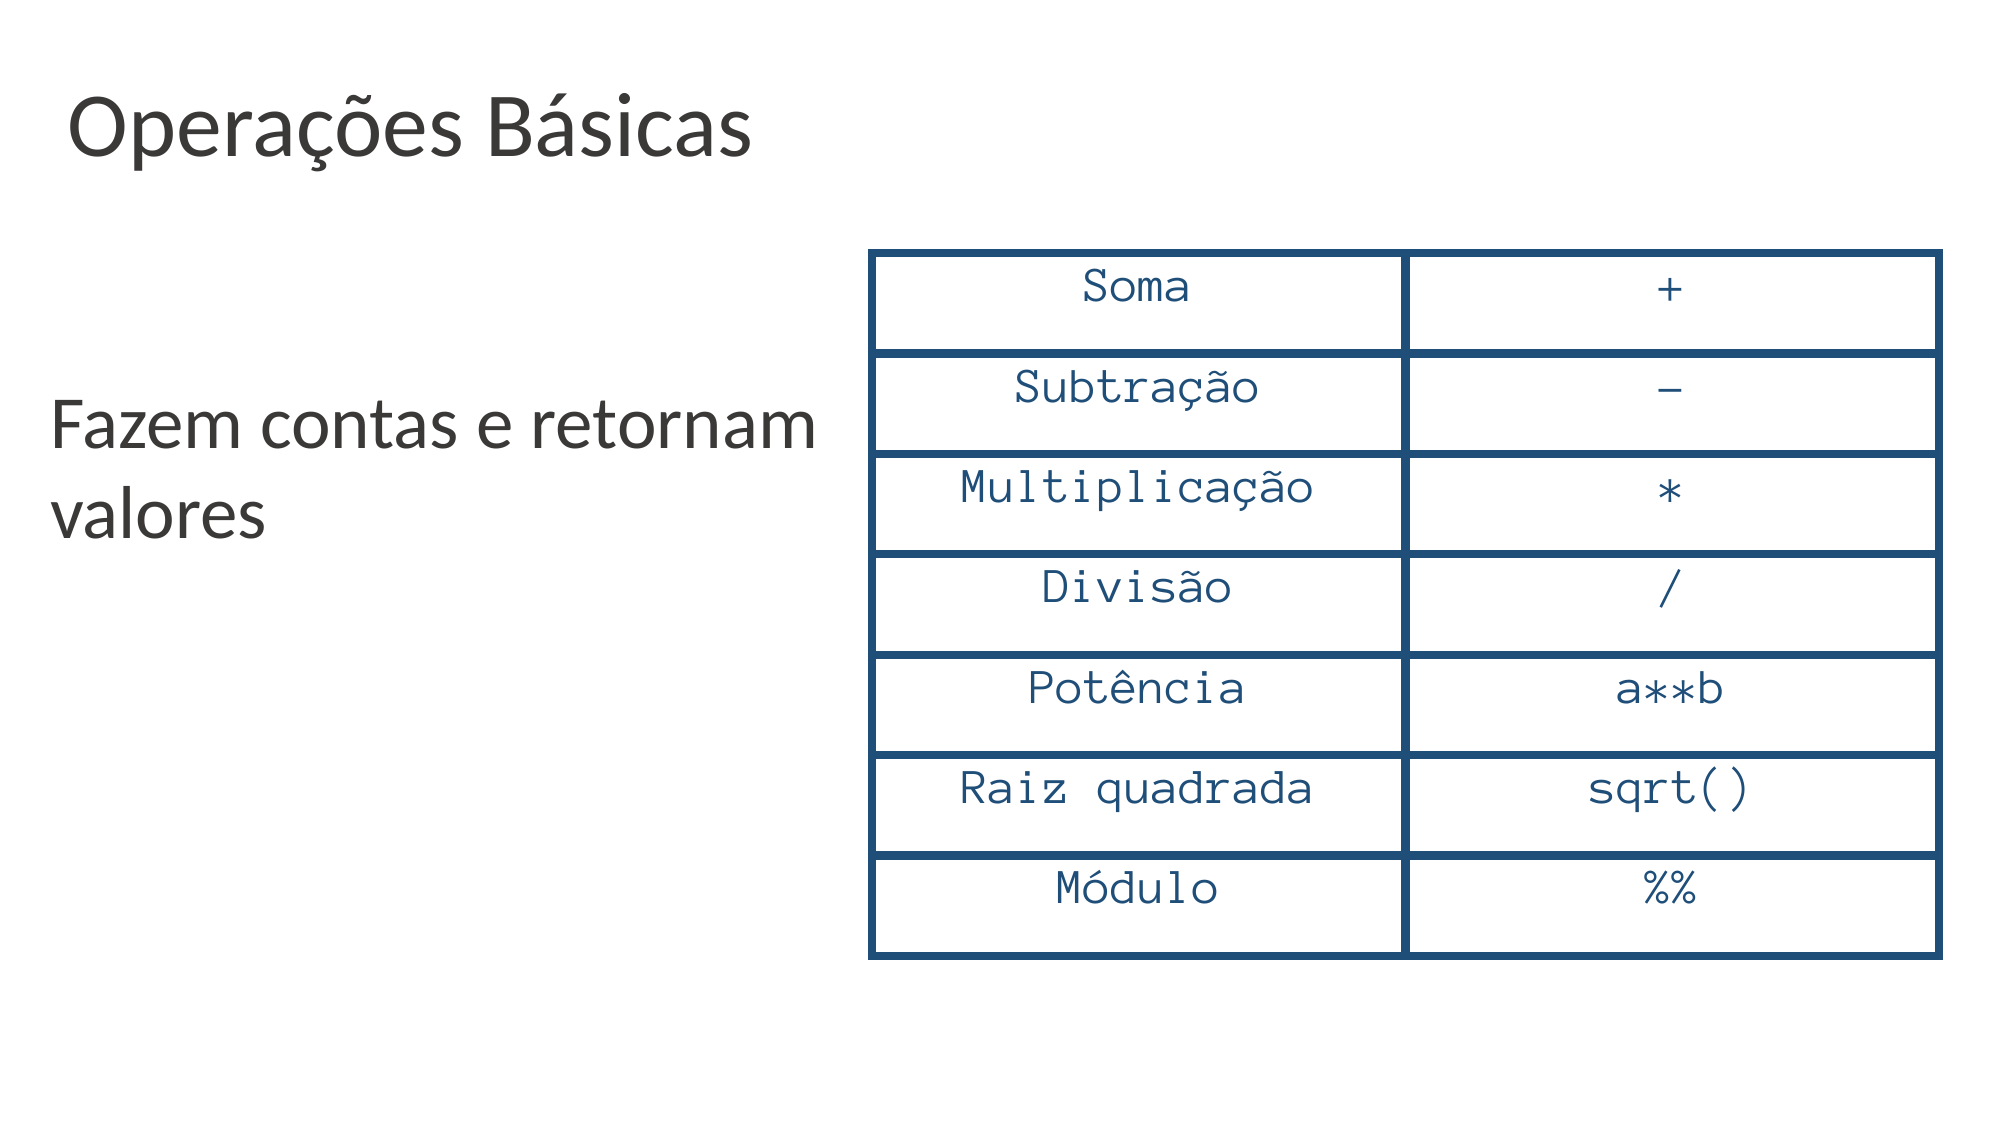

Operações Básicas
| Soma | + |
| --- | --- |
| Subtração | - |
| Multiplicação | \* |
| Divisão | / |
| Potência | a\*\*b |
| Raiz quadrada | sqrt() |
| Módulo | %% |
Fazem contas e retornam valores